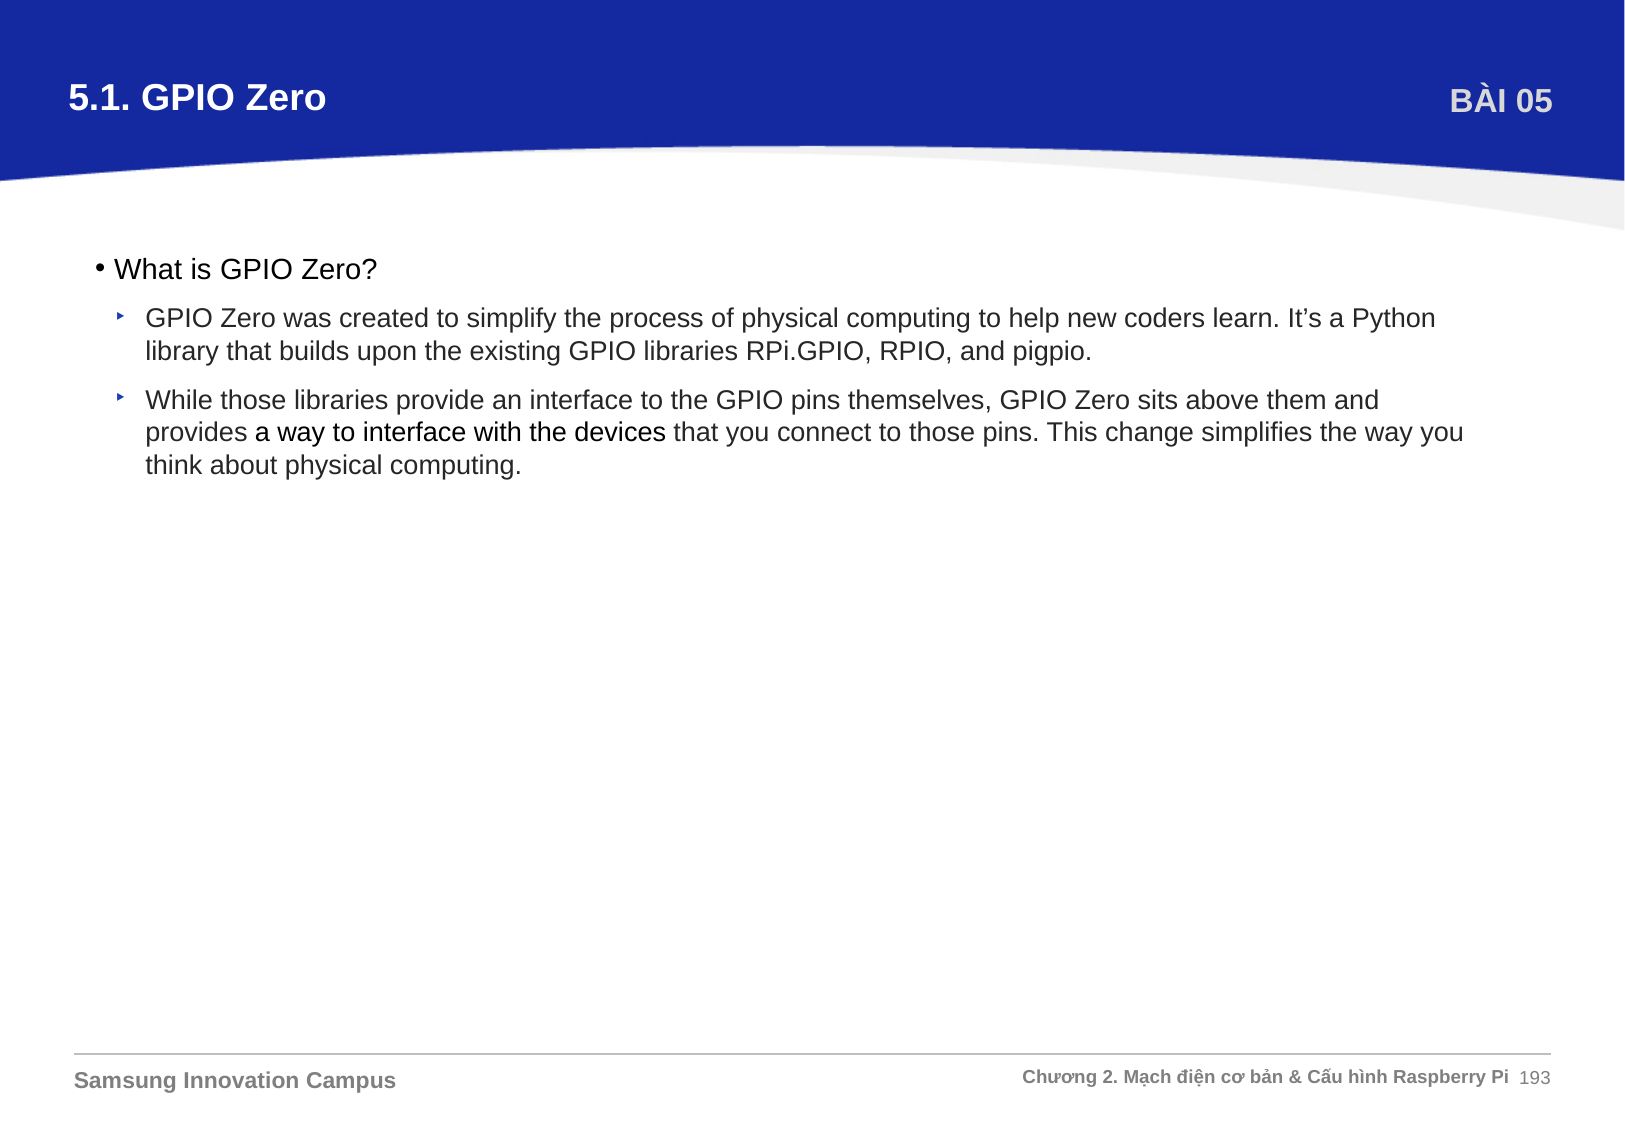

5.1. GPIO Zero
BÀI 05
What is GPIO Zero?
GPIO Zero was created to simplify the process of physical computing to help new coders learn. It’s a Python library that builds upon the existing GPIO libraries RPi.GPIO, RPIO, and pigpio.
While those libraries provide an interface to the GPIO pins themselves, GPIO Zero sits above them and provides a way to interface with the devices that you connect to those pins. This change simplifies the way you think about physical computing.